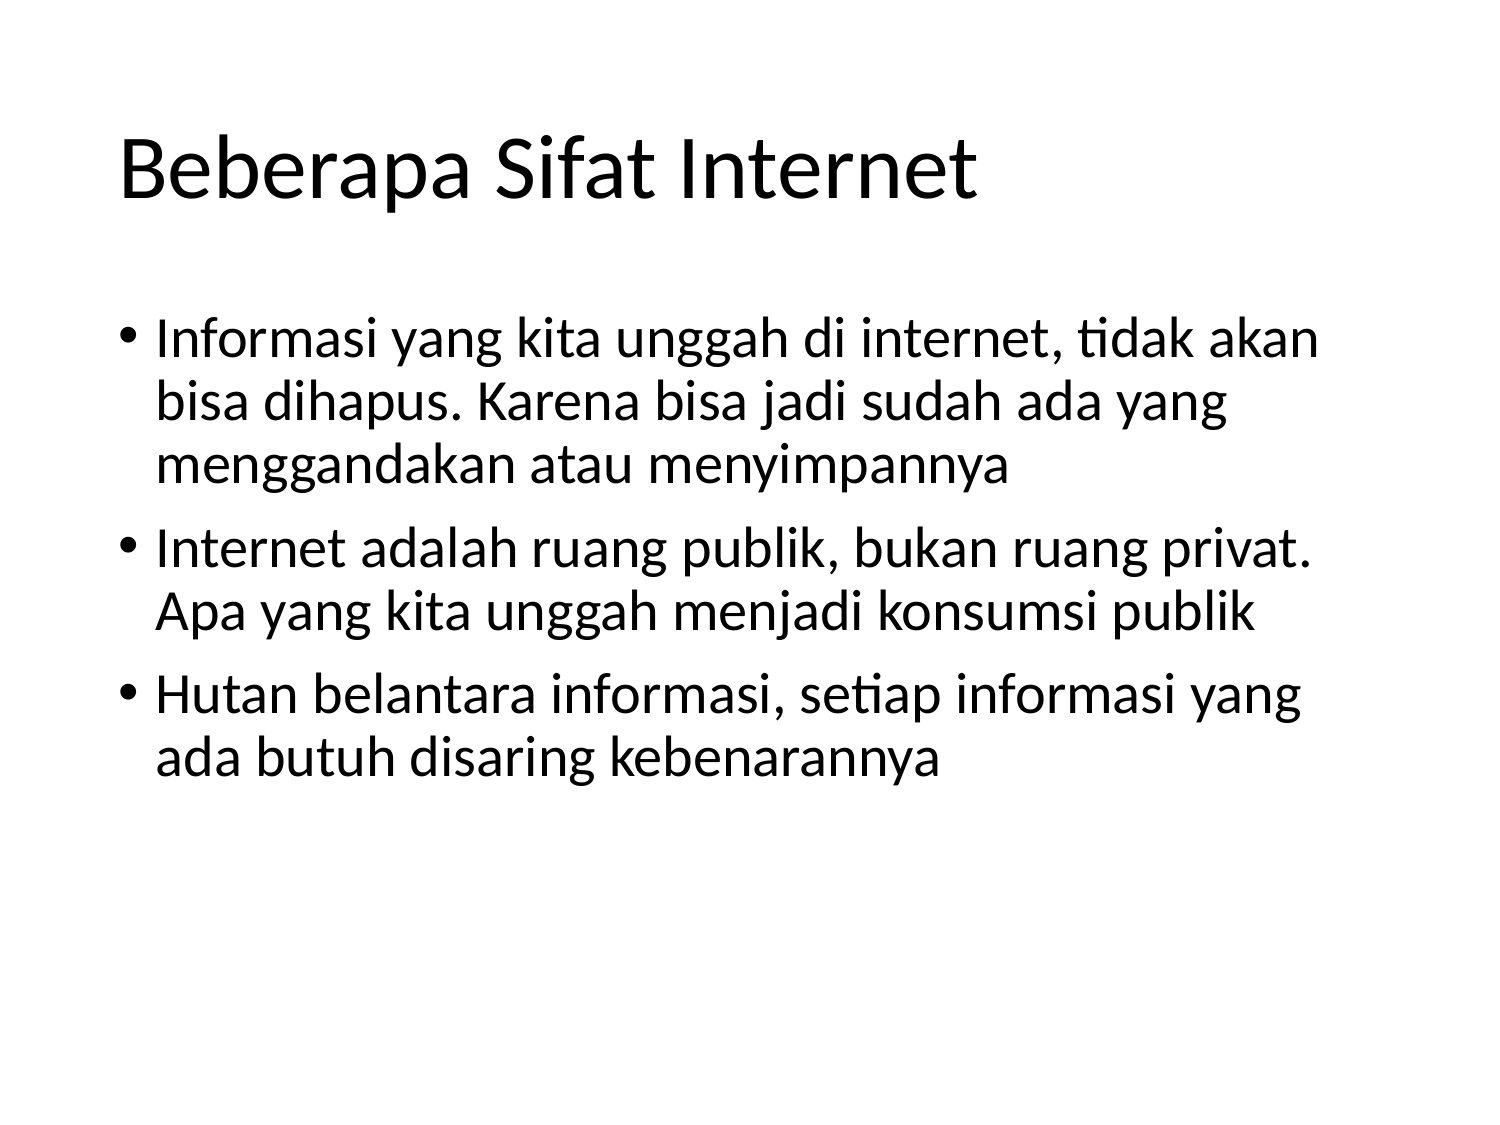

# Beberapa Sifat Internet
Informasi yang kita unggah di internet, tidak akan bisa dihapus. Karena bisa jadi sudah ada yang menggandakan atau menyimpannya
Internet adalah ruang publik, bukan ruang privat. Apa yang kita unggah menjadi konsumsi publik
Hutan belantara informasi, setiap informasi yang ada butuh disaring kebenarannya